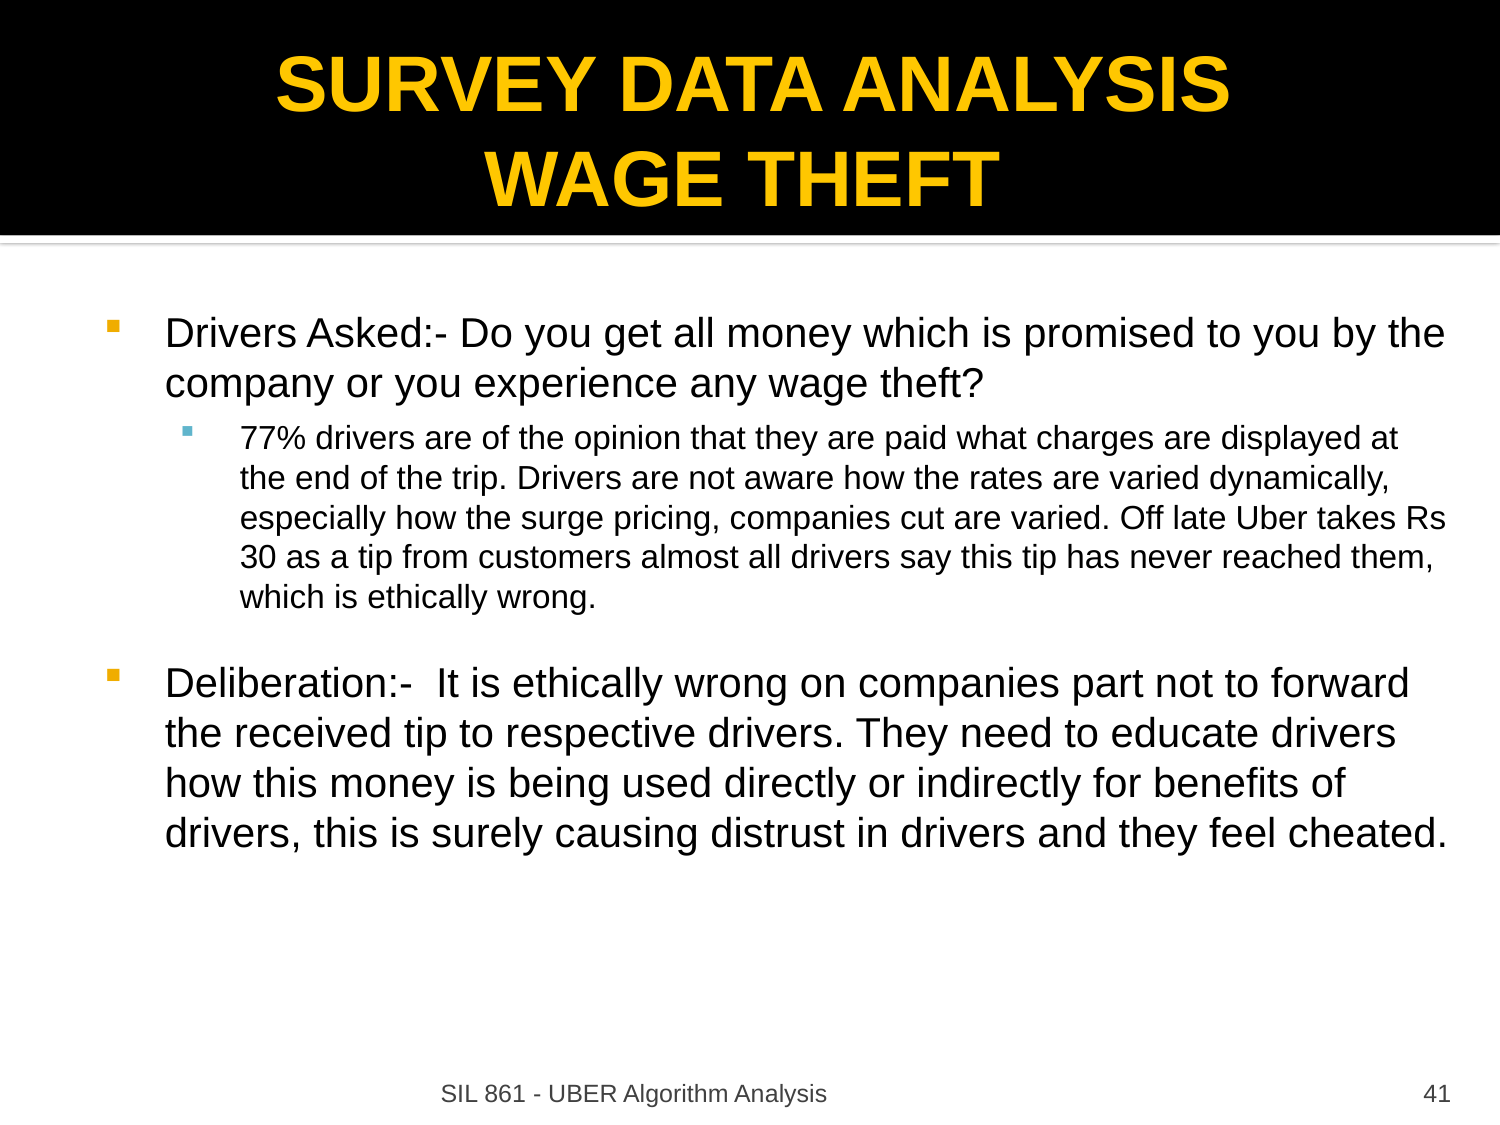

SURVEY DATA ANALYSIS
WAGE THEFT
Drivers Asked:- Do you get all money which is promised to you by the company or you experience any wage theft?
77% drivers are of the opinion that they are paid what charges are displayed at the end of the trip. Drivers are not aware how the rates are varied dynamically, especially how the surge pricing, companies cut are varied. Off late Uber takes Rs 30 as a tip from customers almost all drivers say this tip has never reached them, which is ethically wrong.

Deliberation:-  It is ethically wrong on companies part not to forward the received tip to respective drivers. They need to educate drivers how this money is being used directly or indirectly for benefits of drivers, this is surely causing distrust in drivers and they feel cheated.

SIL 861 - UBER Algorithm Analysis
41